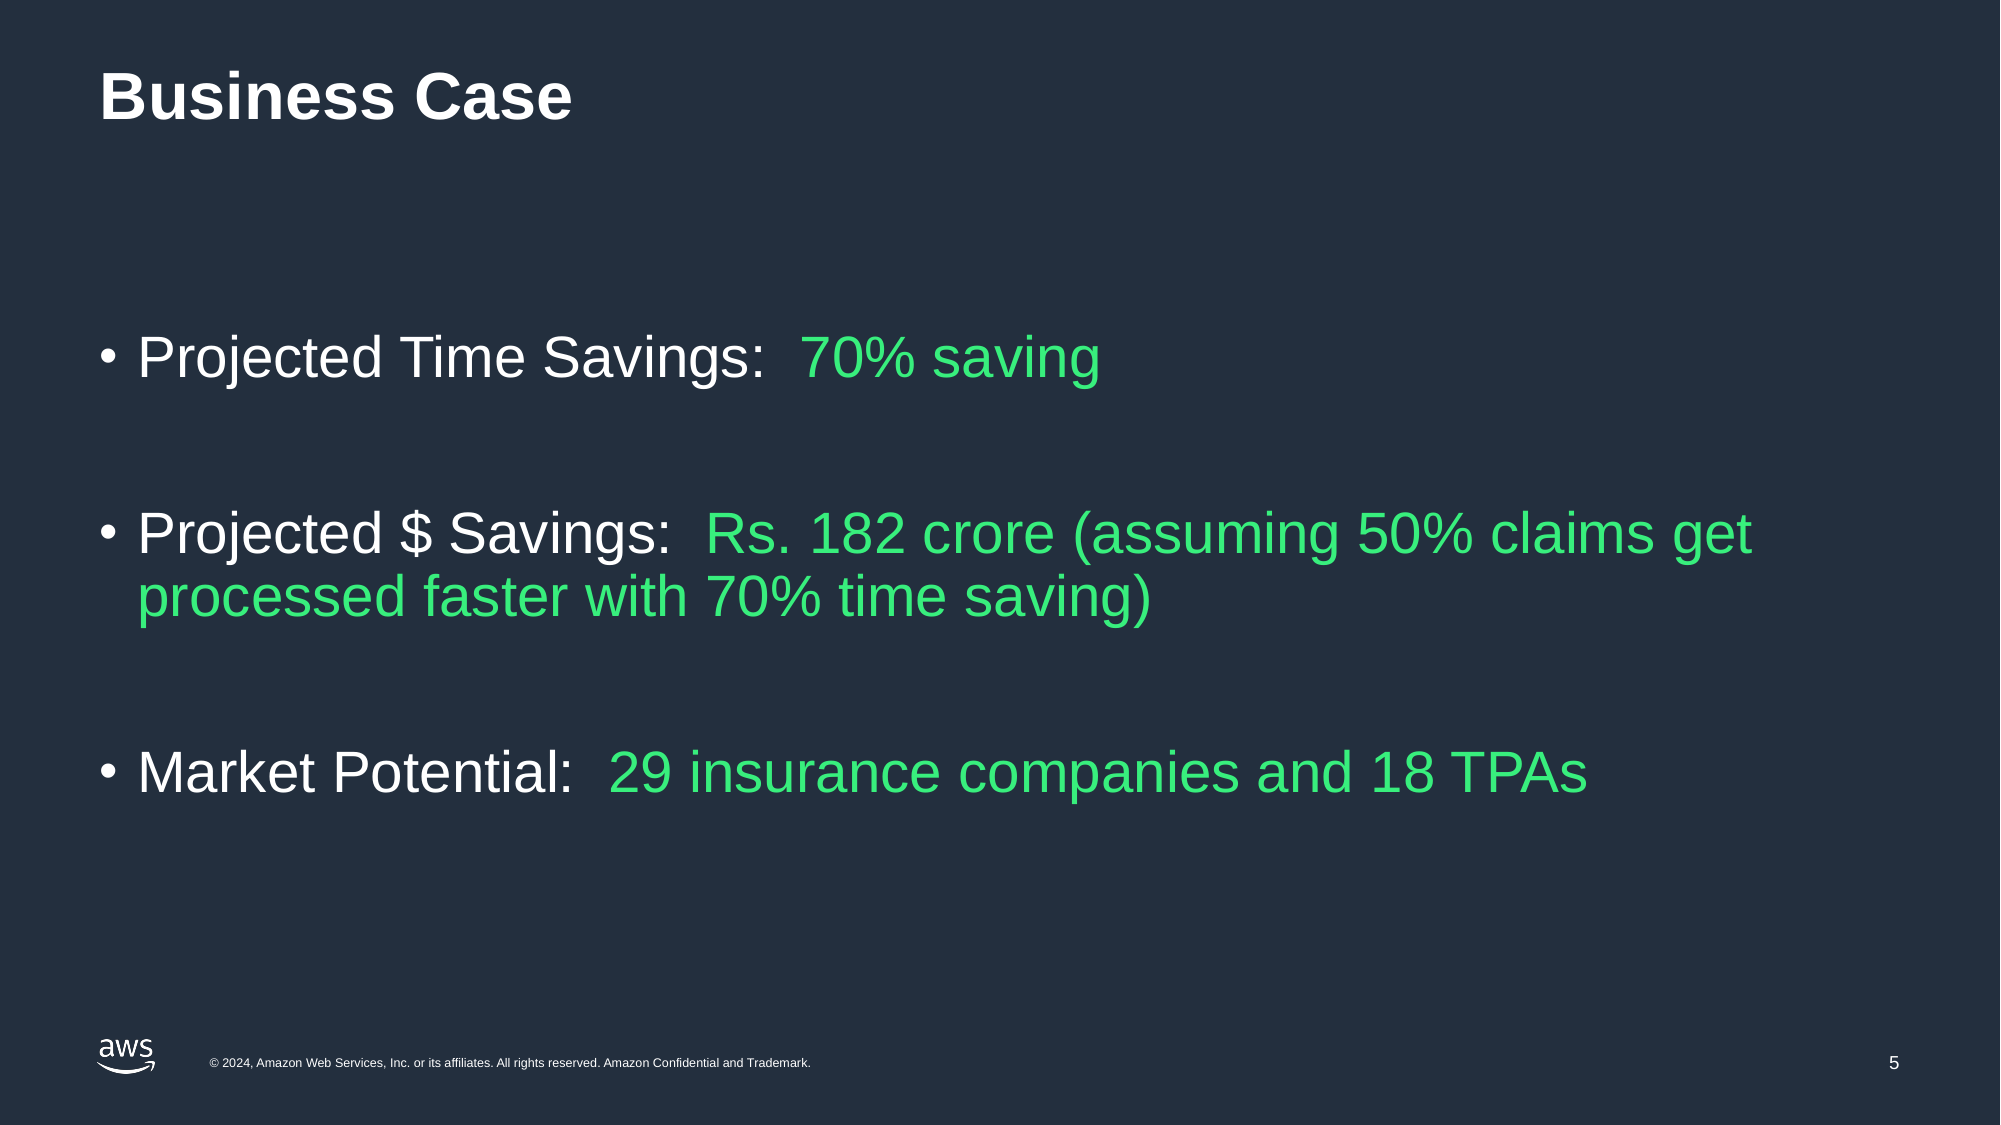

# Business Case

Projected Time Savings:  70% saving

Projected $ Savings:  Rs. 182 crore (assuming 50% claims get processed faster with 70% time saving)

Market Potential:  29 insurance companies and 18 TPAs

5